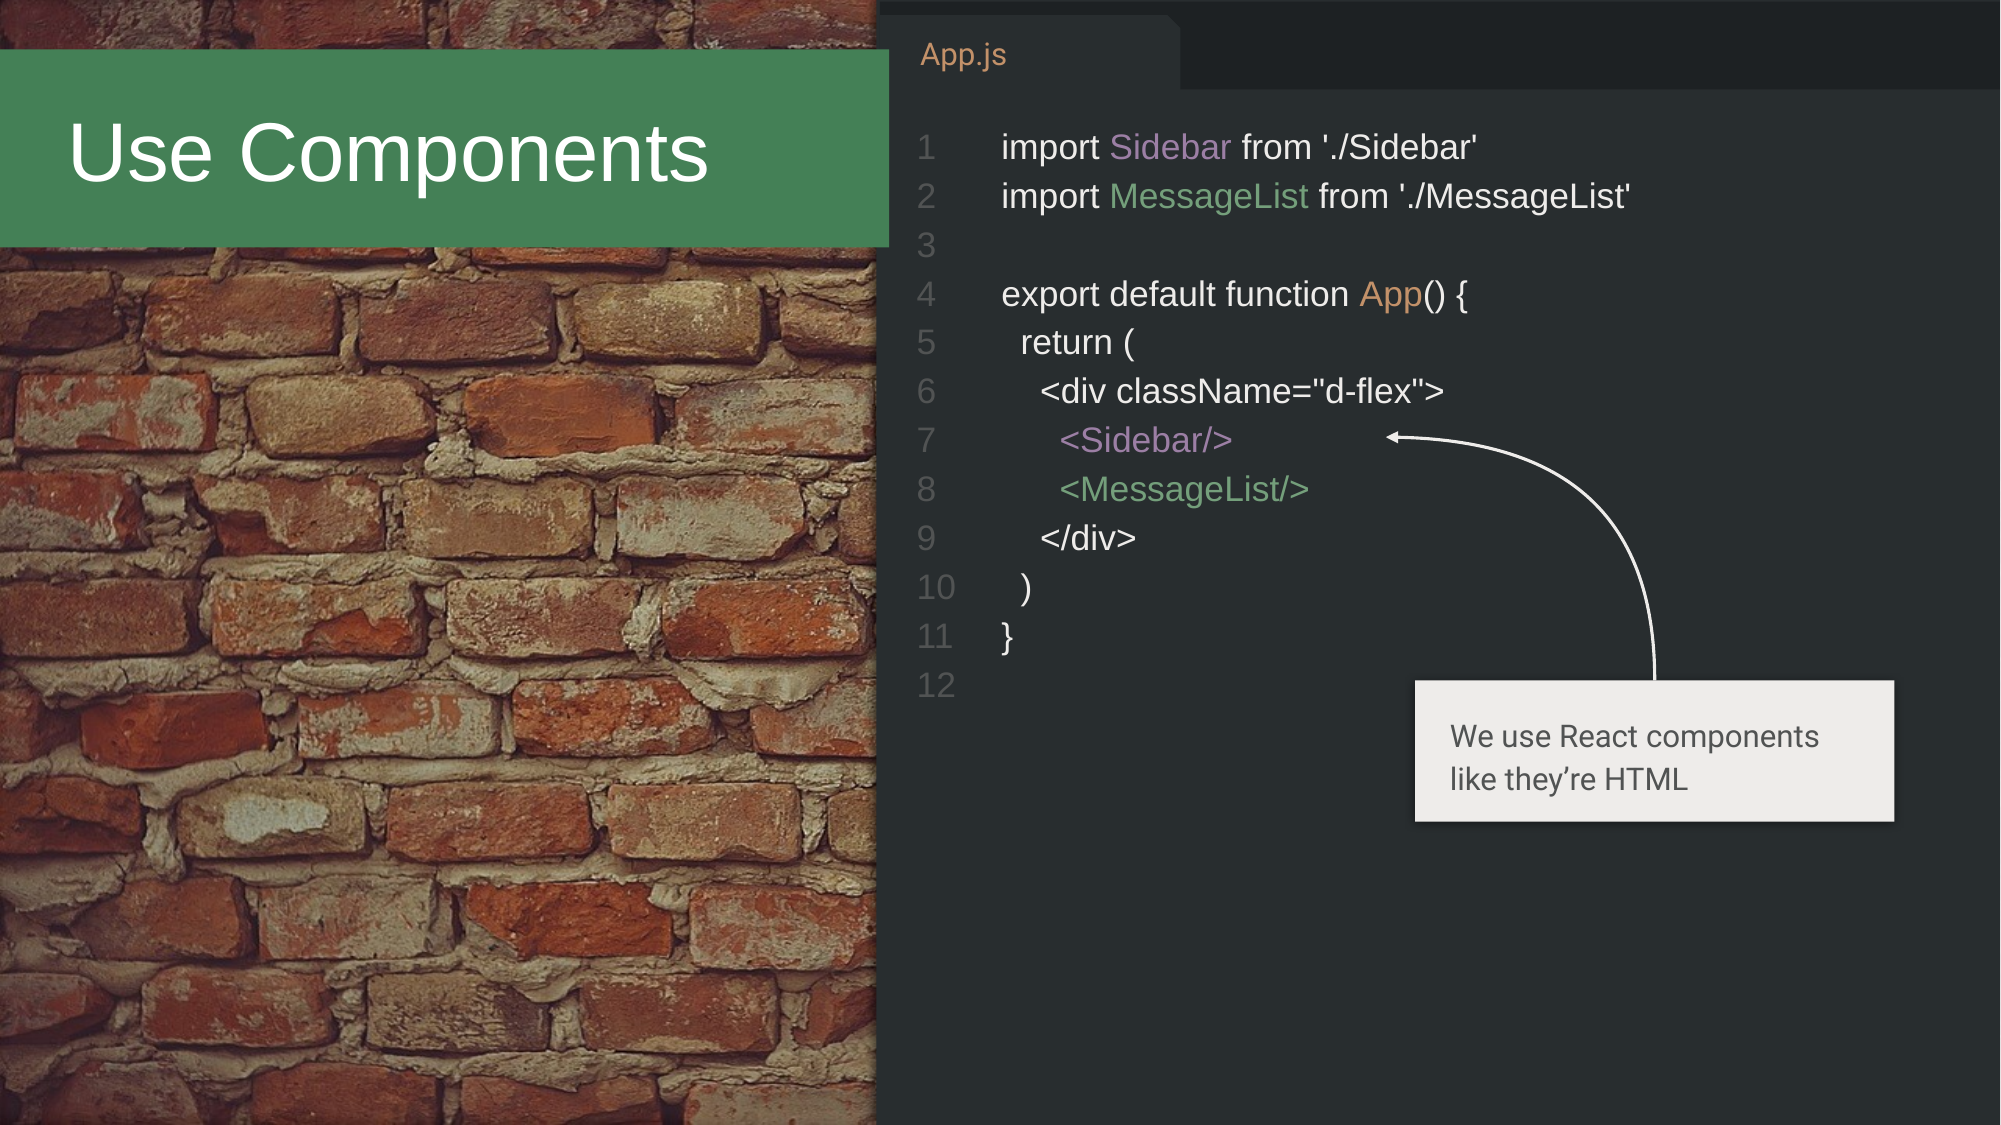

App.js

Use Components
1
2
3
4
5
6
7
8
9
10
11
12
import Sidebar from './Sidebar'
import MessageList from './MessageList'

export default function App() {
  return (
    <div className="d-flex">
      <Sidebar/>
      <MessageList/>
    </div>
  )
}

We use React components like they’re HTML